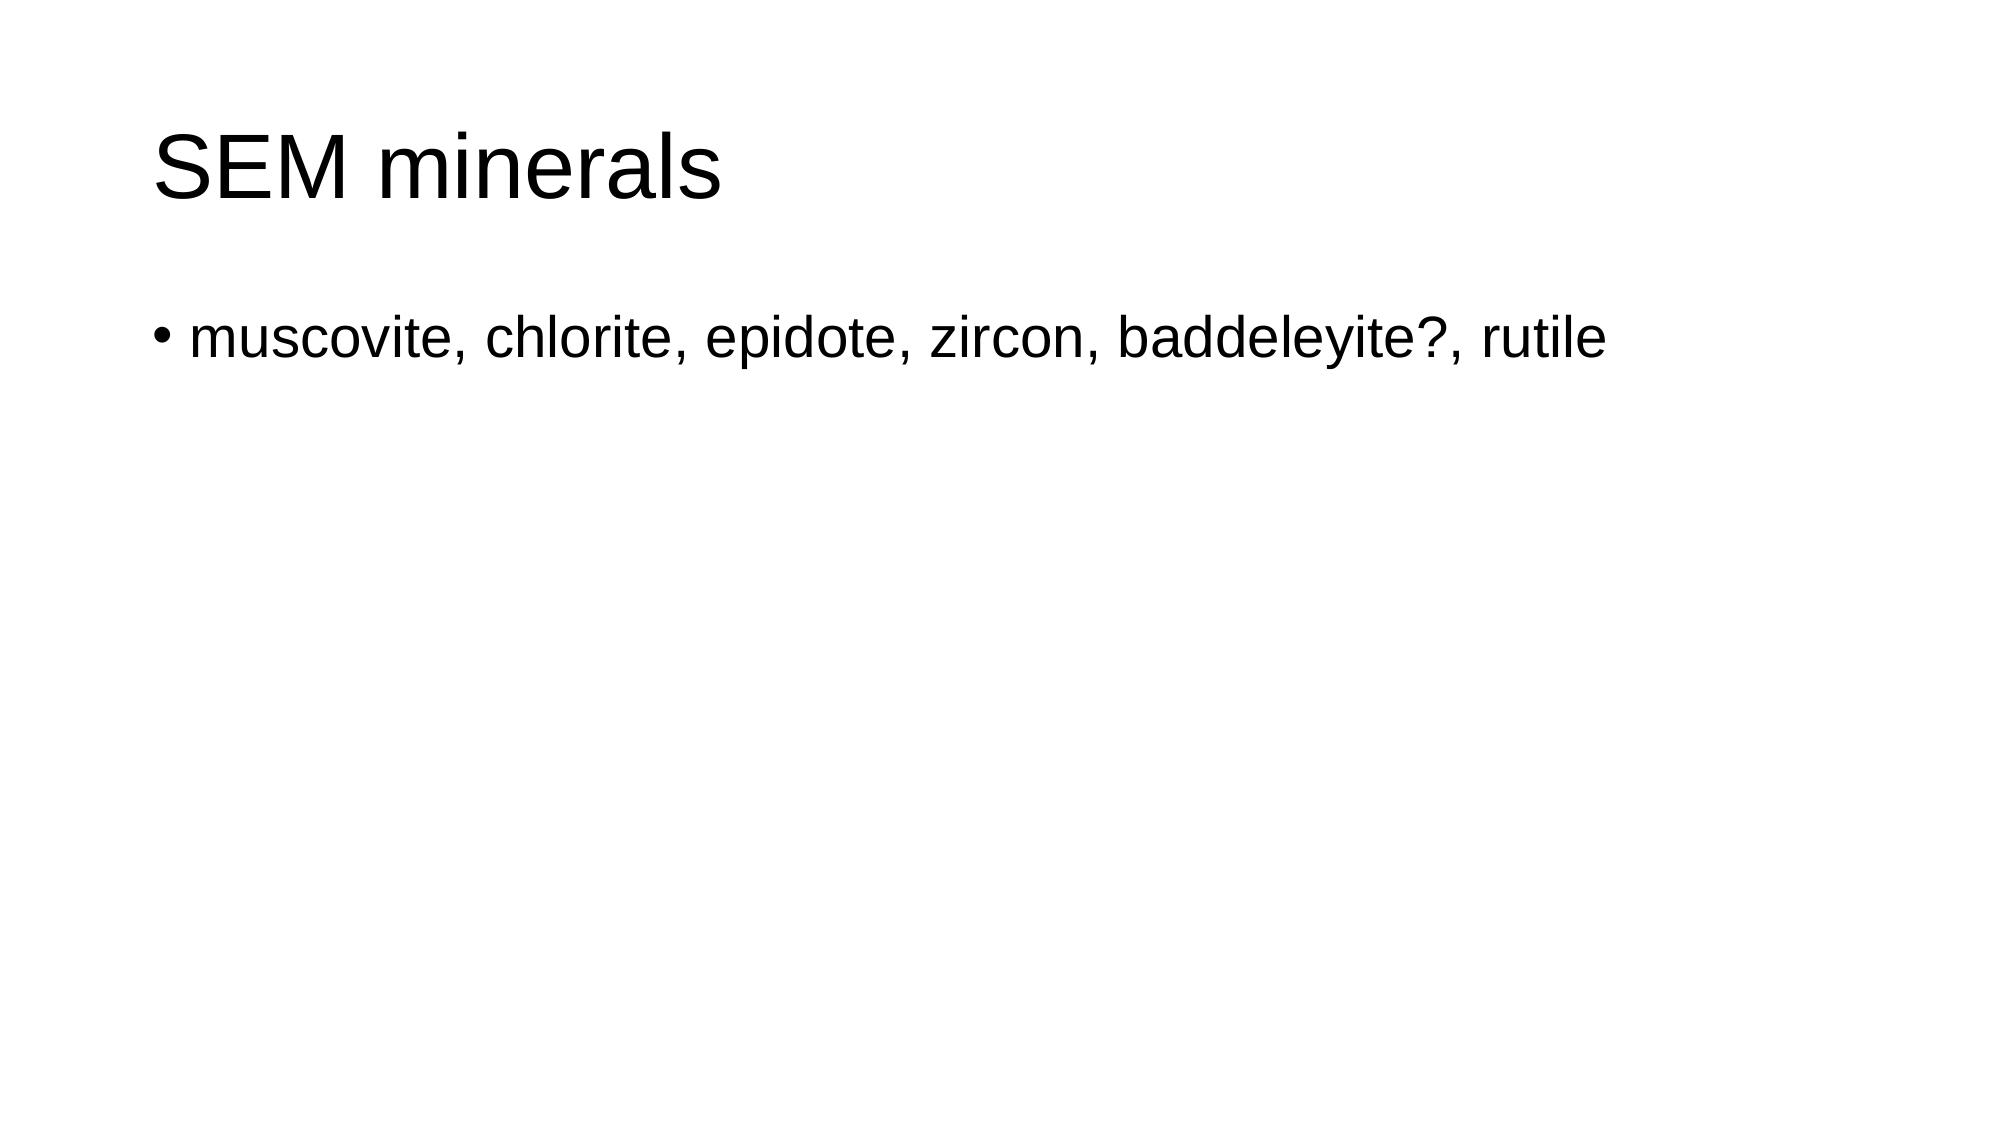

# SEM minerals
muscovite, chlorite, epidote, zircon, baddeleyite?, rutile